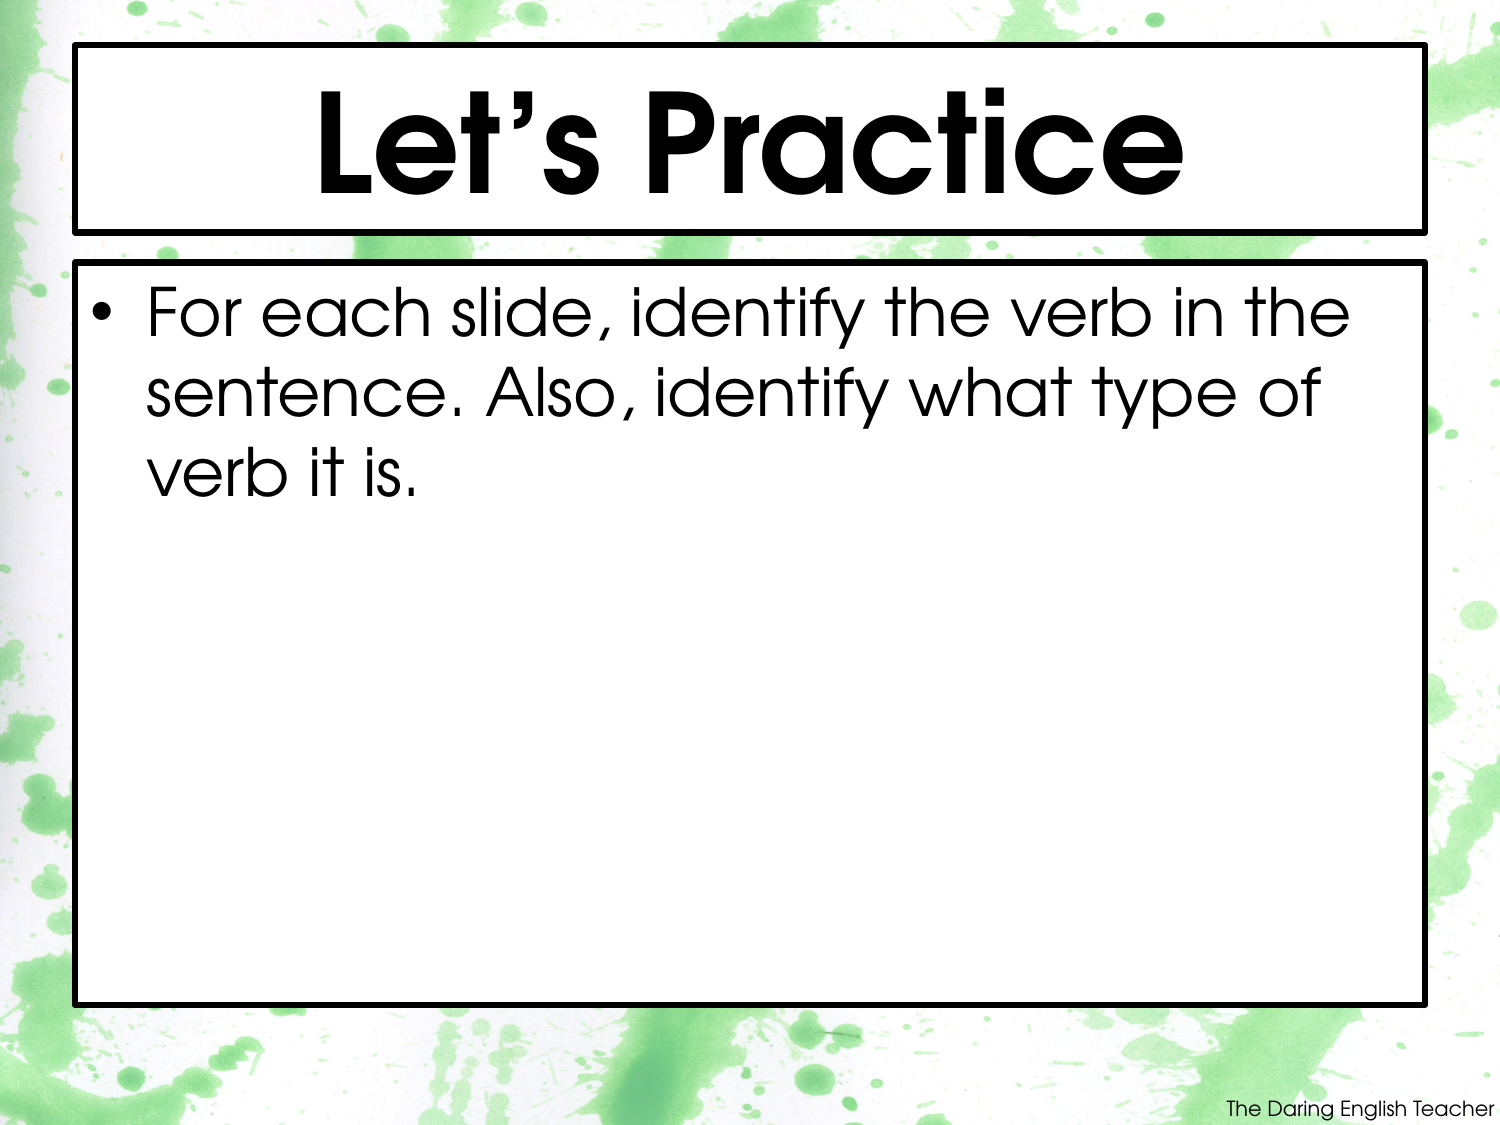

# Let’s Practice
For each slide, identify the verb in the sentence. Also, identify what type of verb it is.